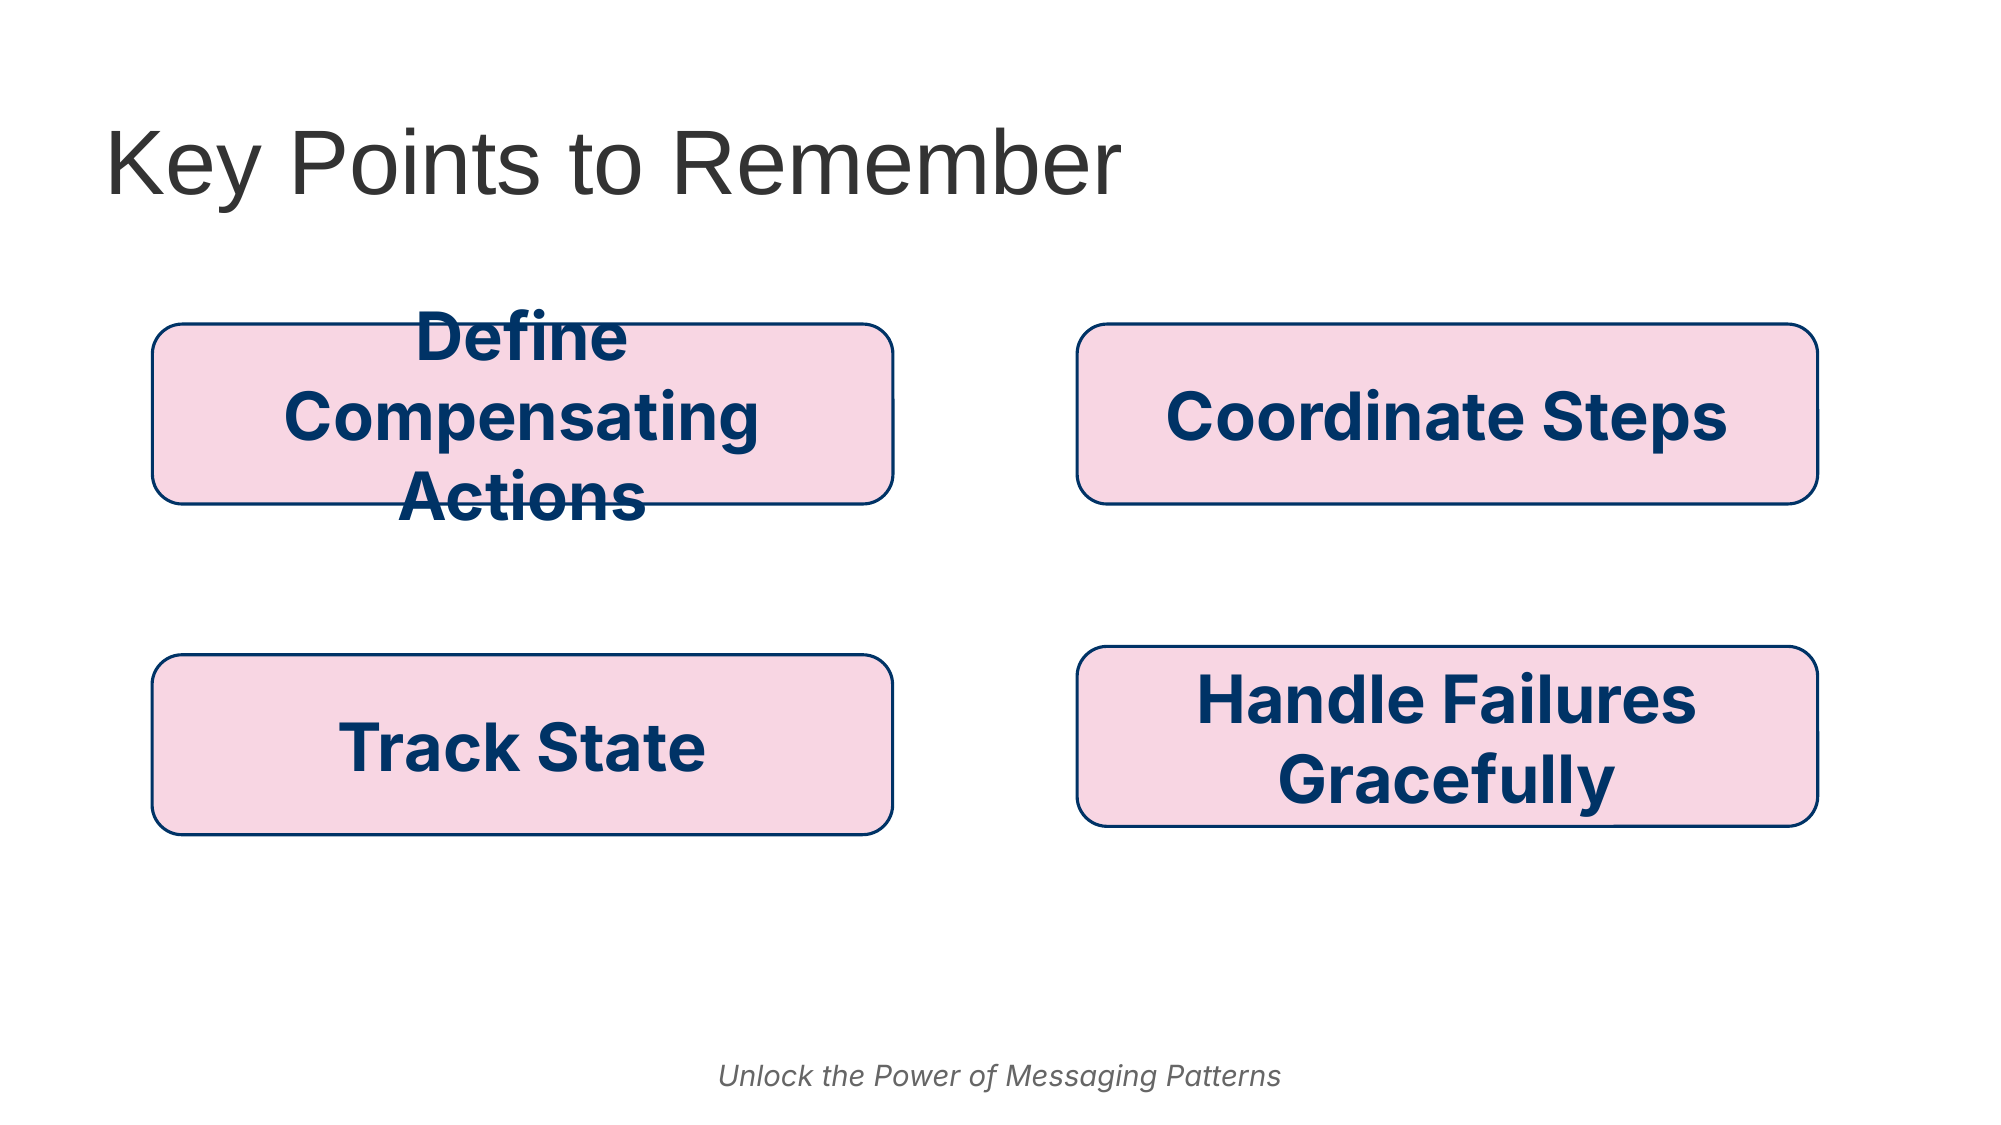

# Key Points to Remember
Define Compensating Actions
Coordinate Steps
Handle Failures Gracefully
Track State